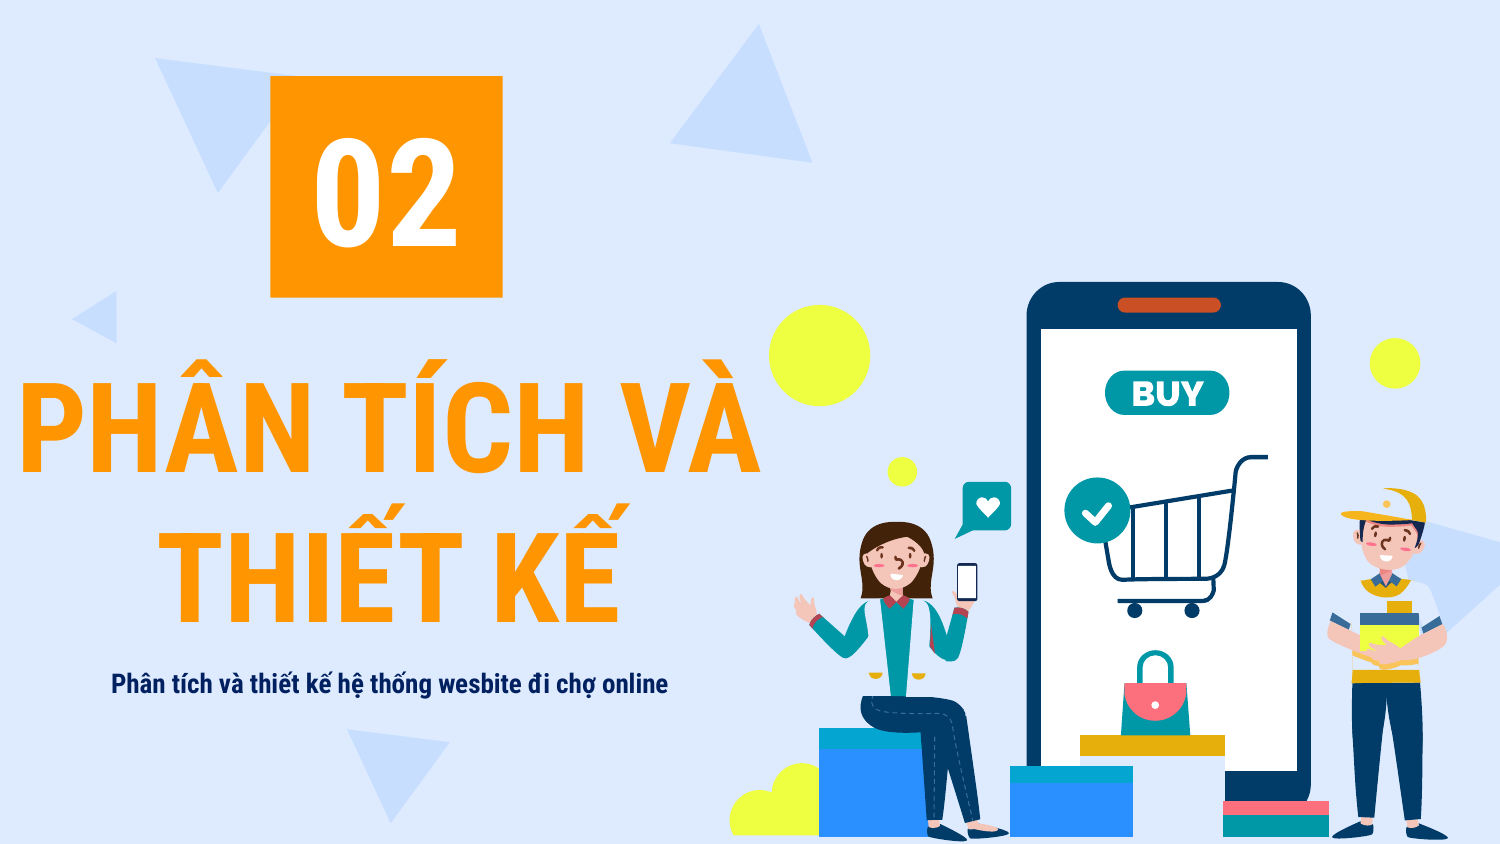

02

# PHÂN TÍCH VÀ THIẾT KẾ
Phân tích và thiết kế hệ thống wesbite đi chợ online